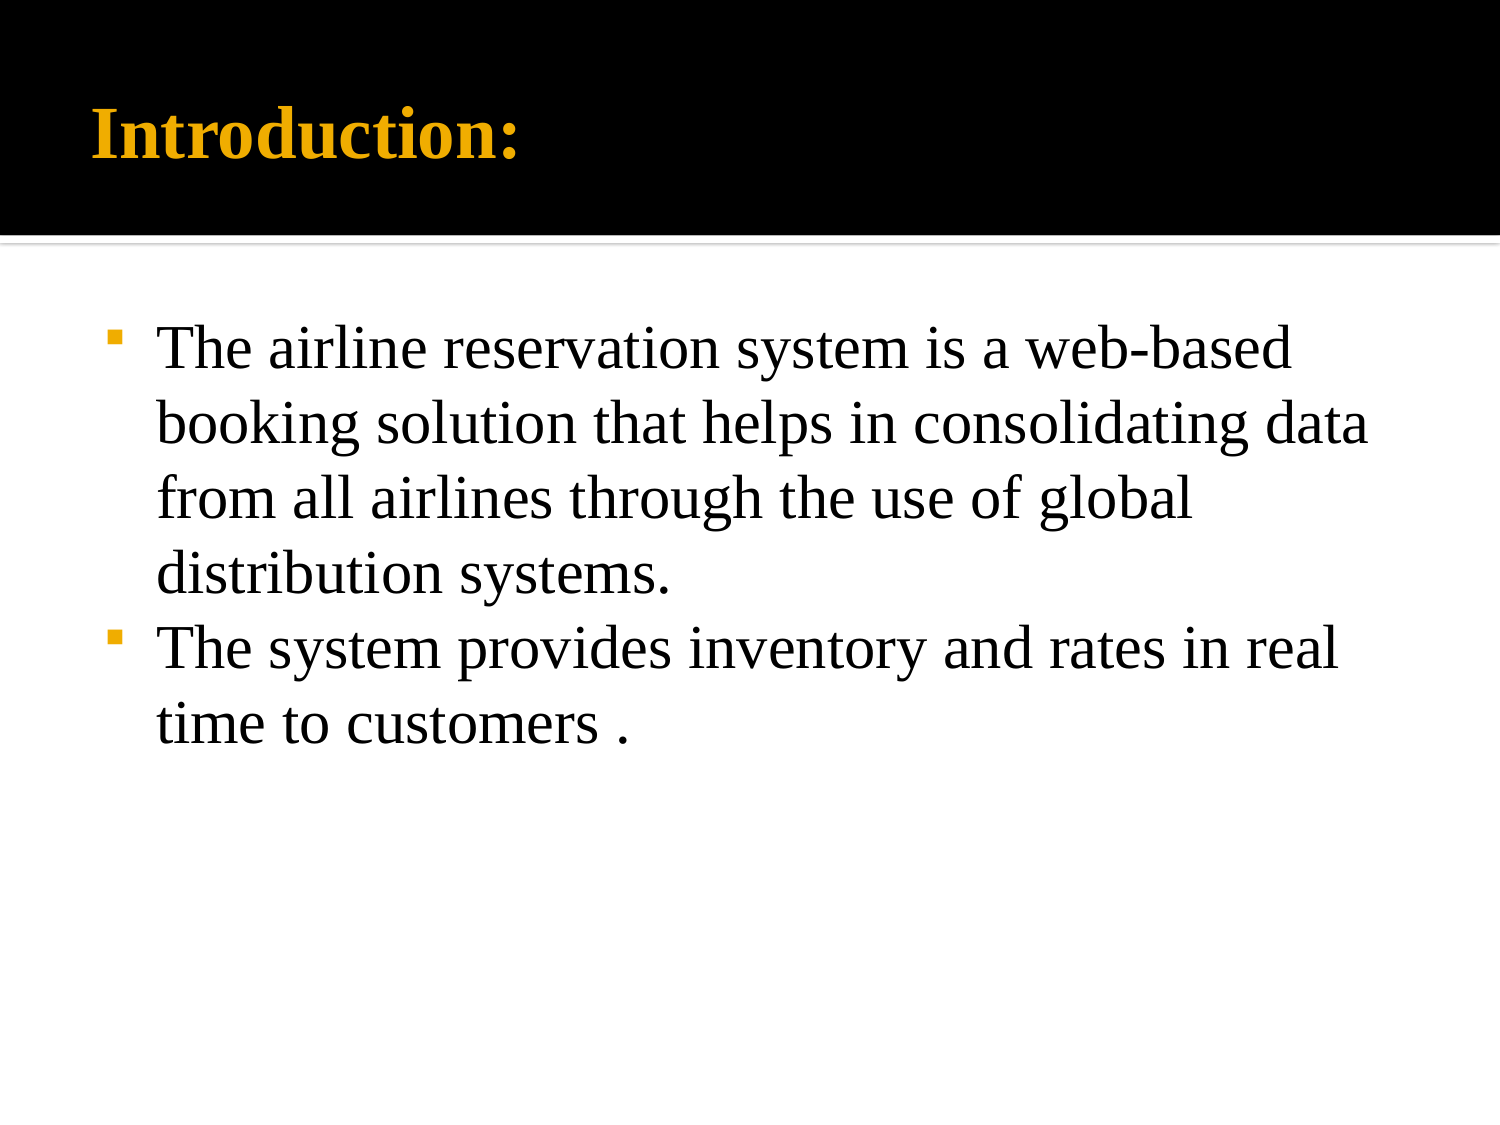

# Introduction:
The airline reservation system is a web-based booking solution that helps in consolidating data from all airlines through the use of global distribution systems.
The system provides inventory and rates in real time to customers .